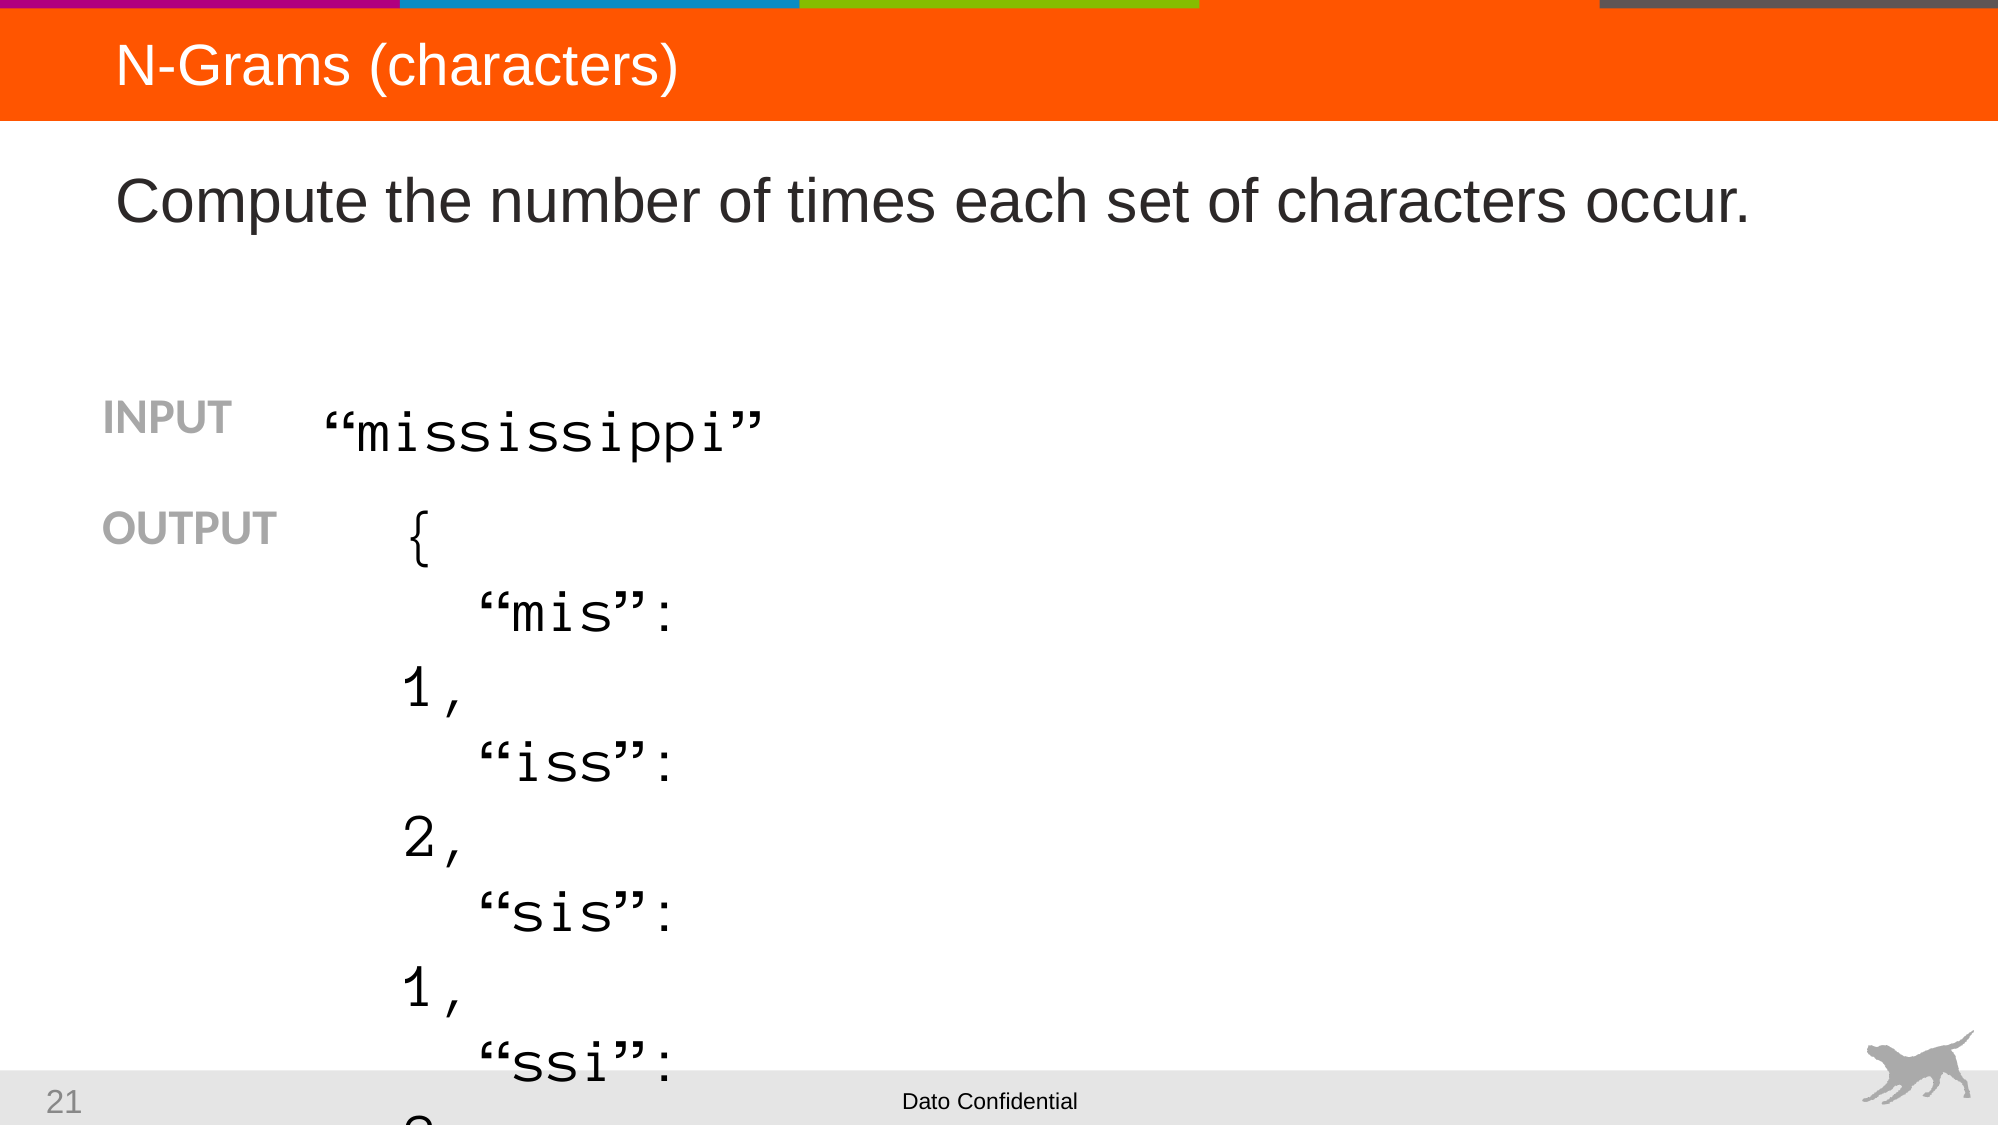

N-Grams (characters)
# Compute the number of times each set of characters occur.
INPUT
“mississippi”
{
“mis”: 1,
“iss”: 2,
“sis”: 1,
“ssi”: 2,
“sip”: 1,
...
}
OUTPUT
21